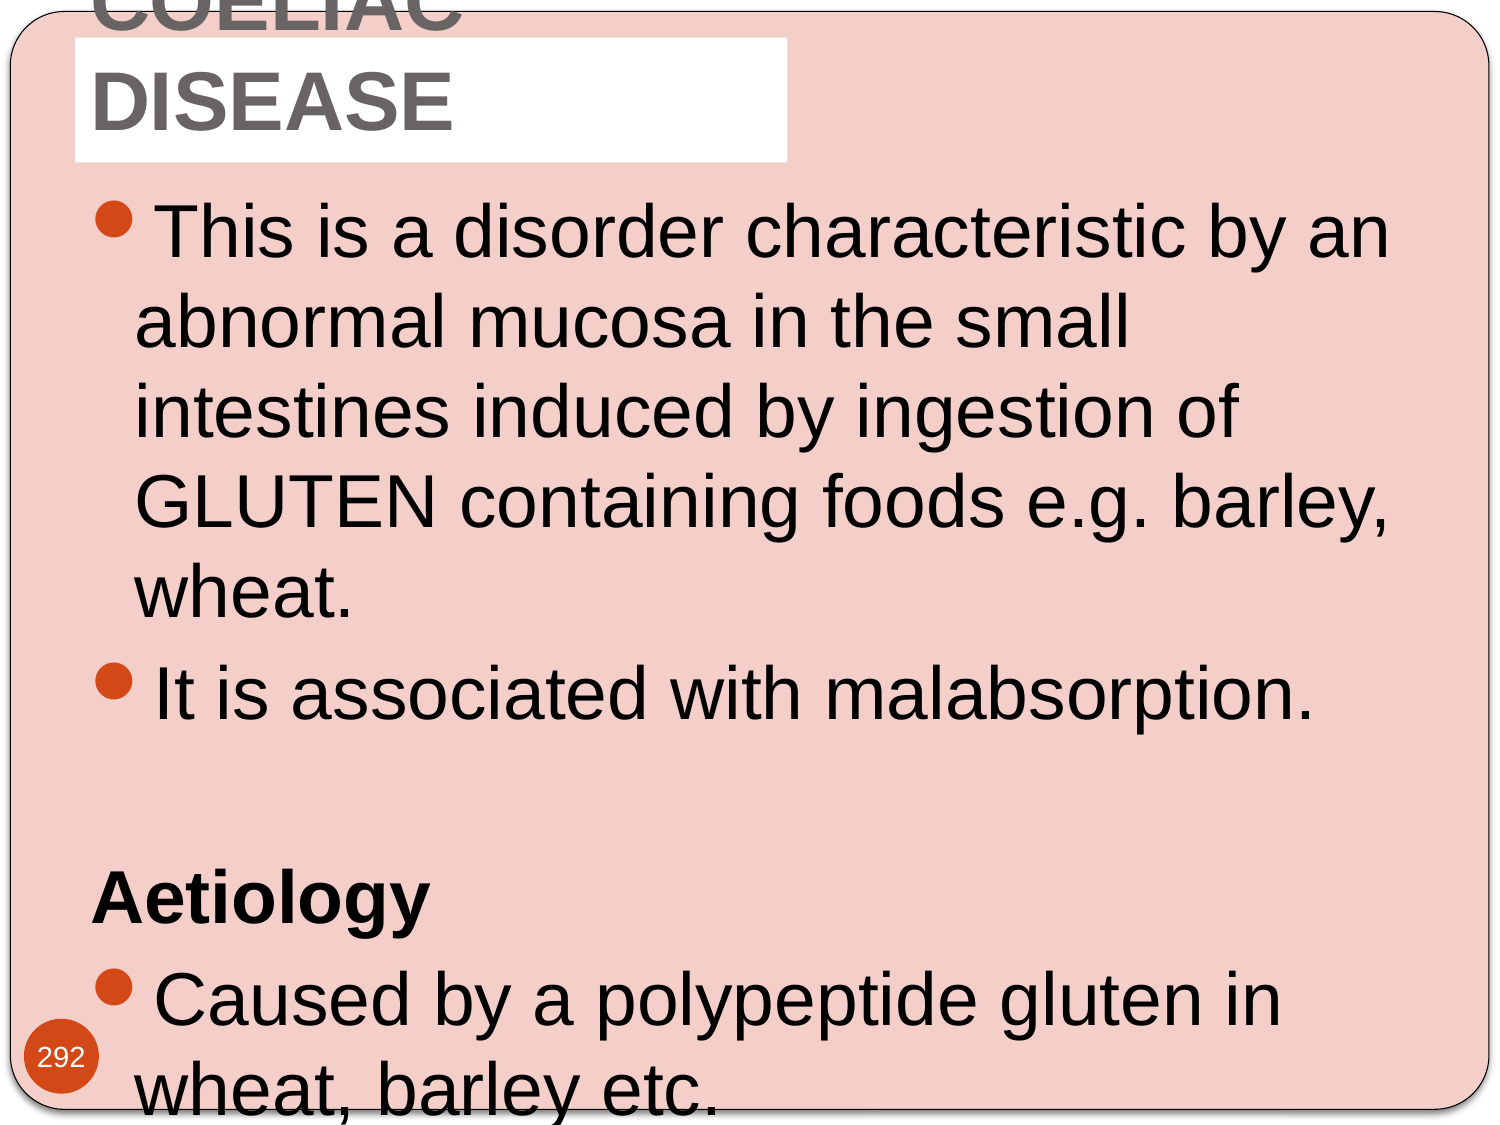

# COELIAC DISEASE
This is a disorder characteristic by an abnormal mucosa in the small intestines induced by ingestion of GLUTEN containing foods e.g. barley, wheat.
It is associated with malabsorption.

Aetiology
Caused by a polypeptide gluten in wheat, barley etc.
292